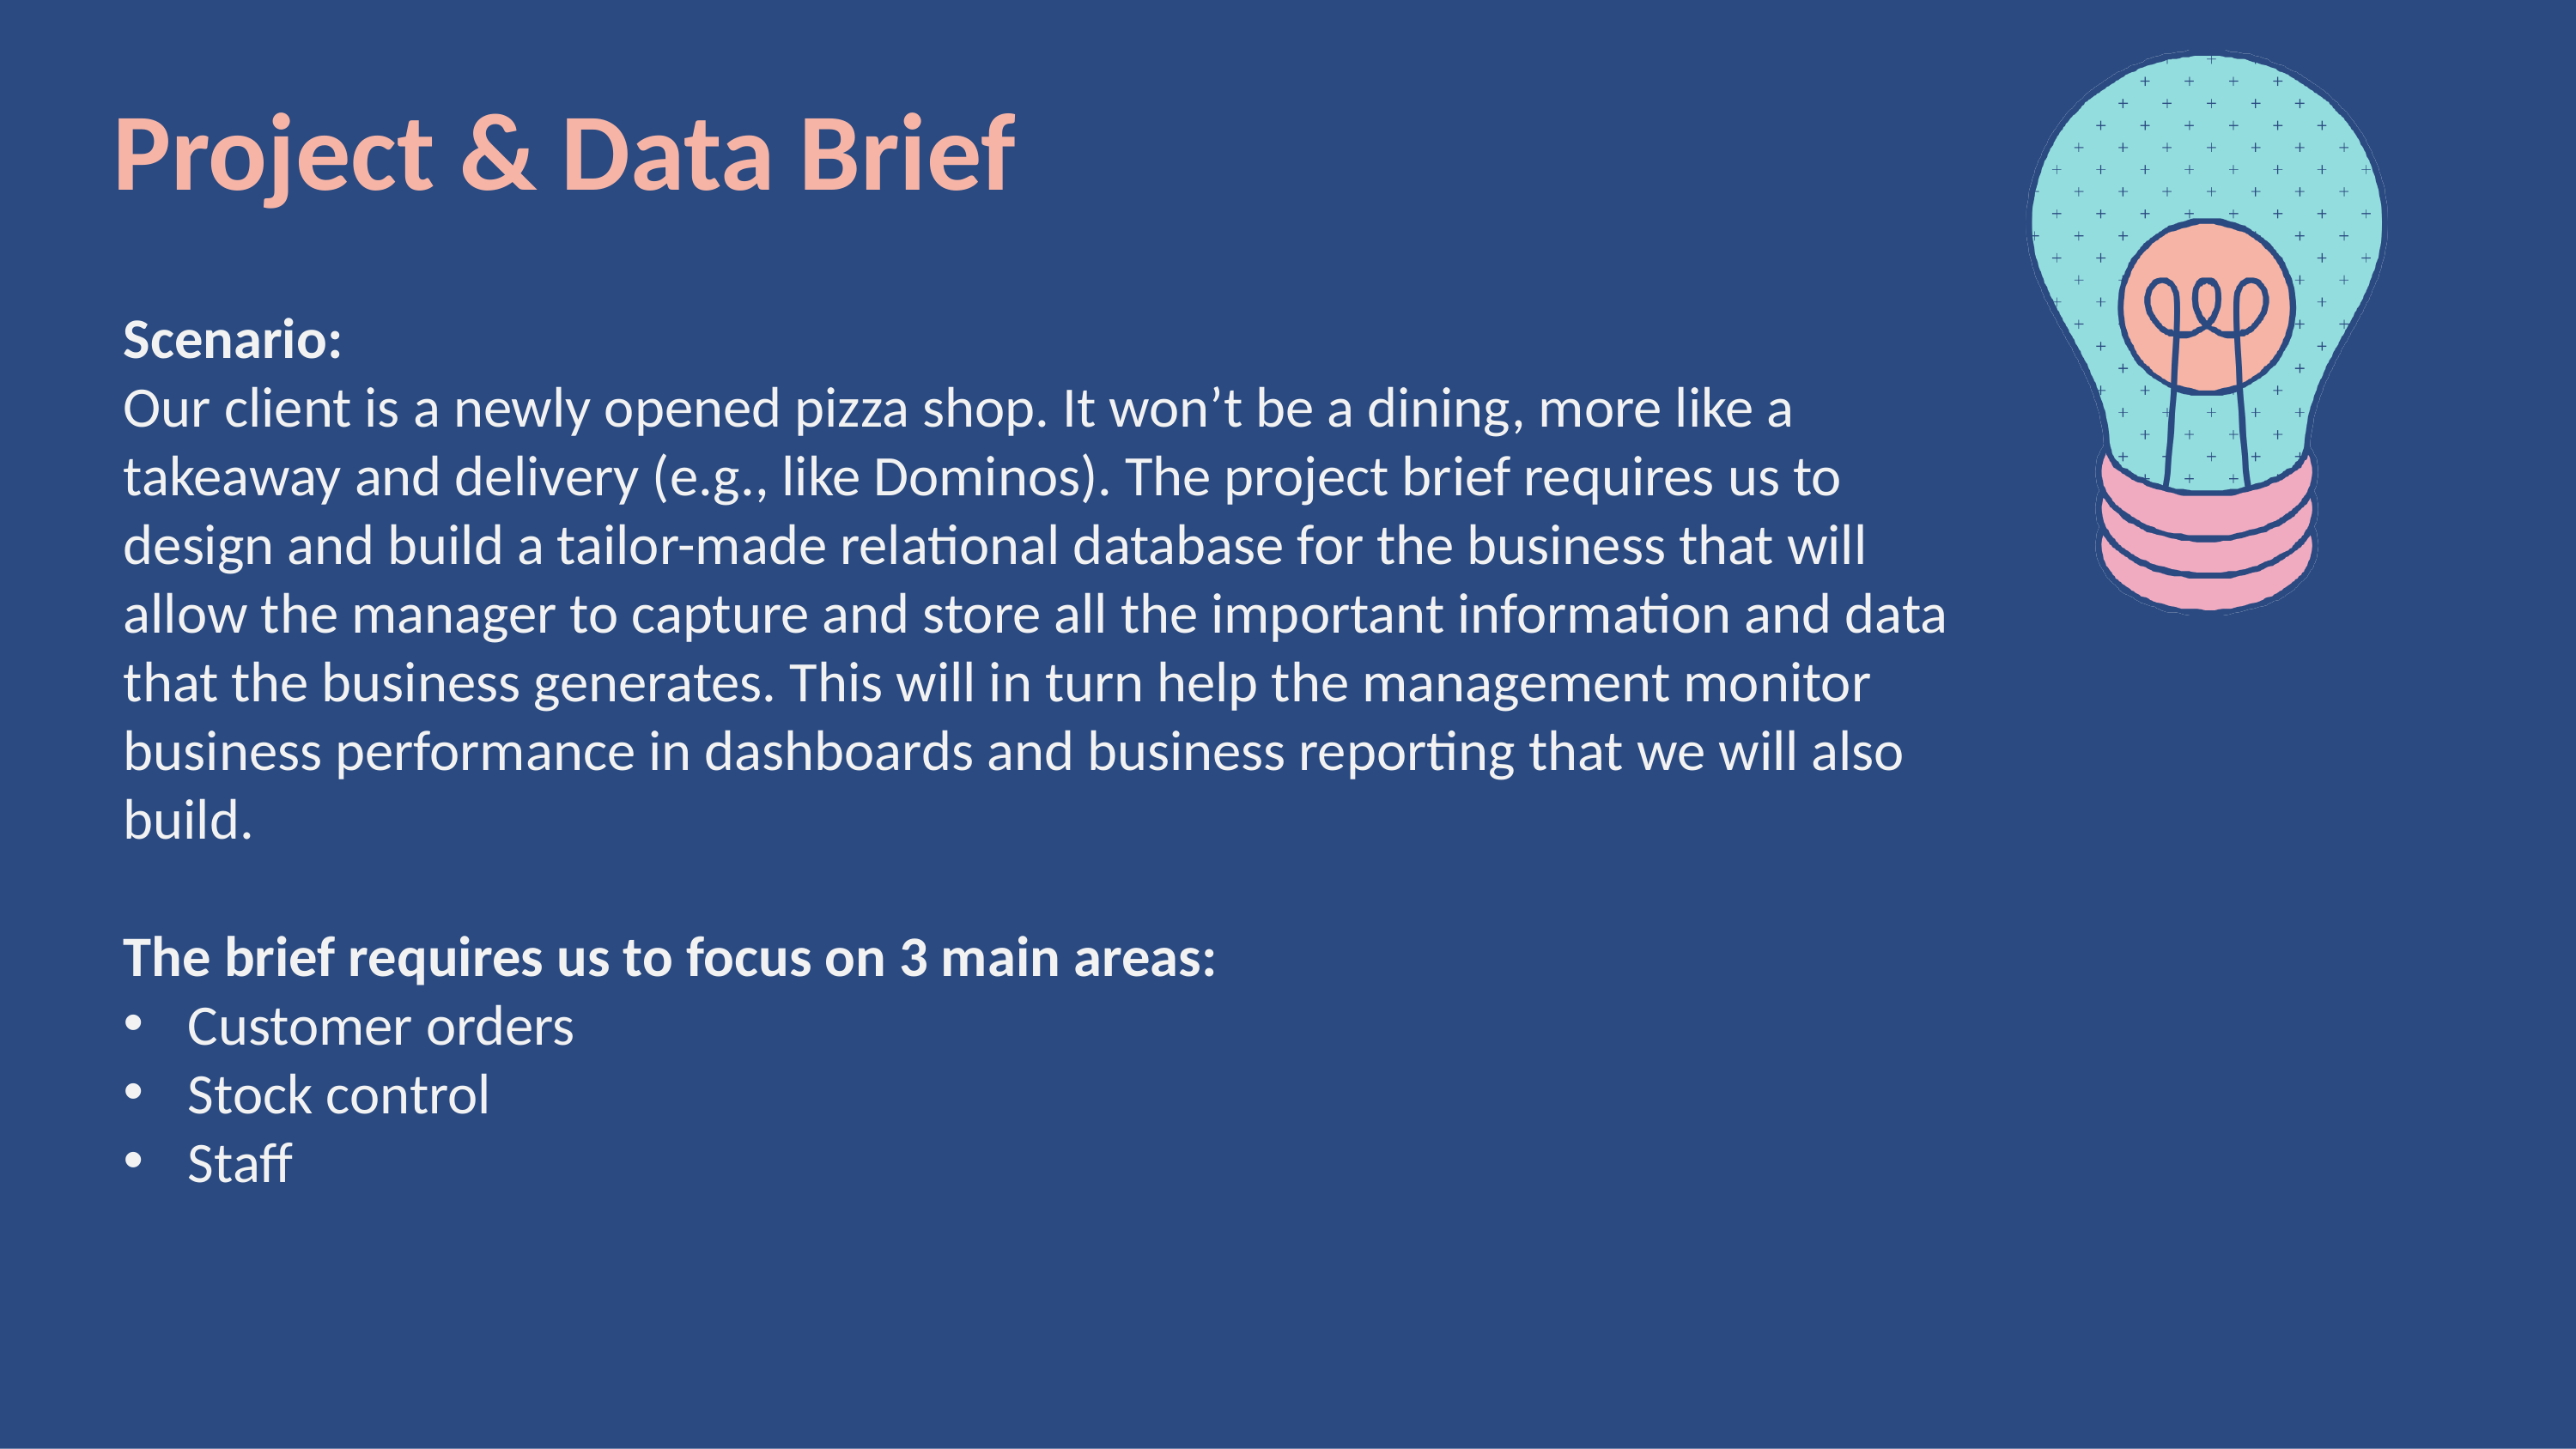

# Project & Data Brief
Scenario:
Our client is a newly opened pizza shop. It won’t be a dining, more like a takeaway and delivery (e.g., like Dominos). The project brief requires us to design and build a tailor-made relational database for the business that will allow the manager to capture and store all the important information and data that the business generates. This will in turn help the management monitor business performance in dashboards and business reporting that we will also build.

The brief requires us to focus on 3 main areas:
Customer orders
Stock control
Staff